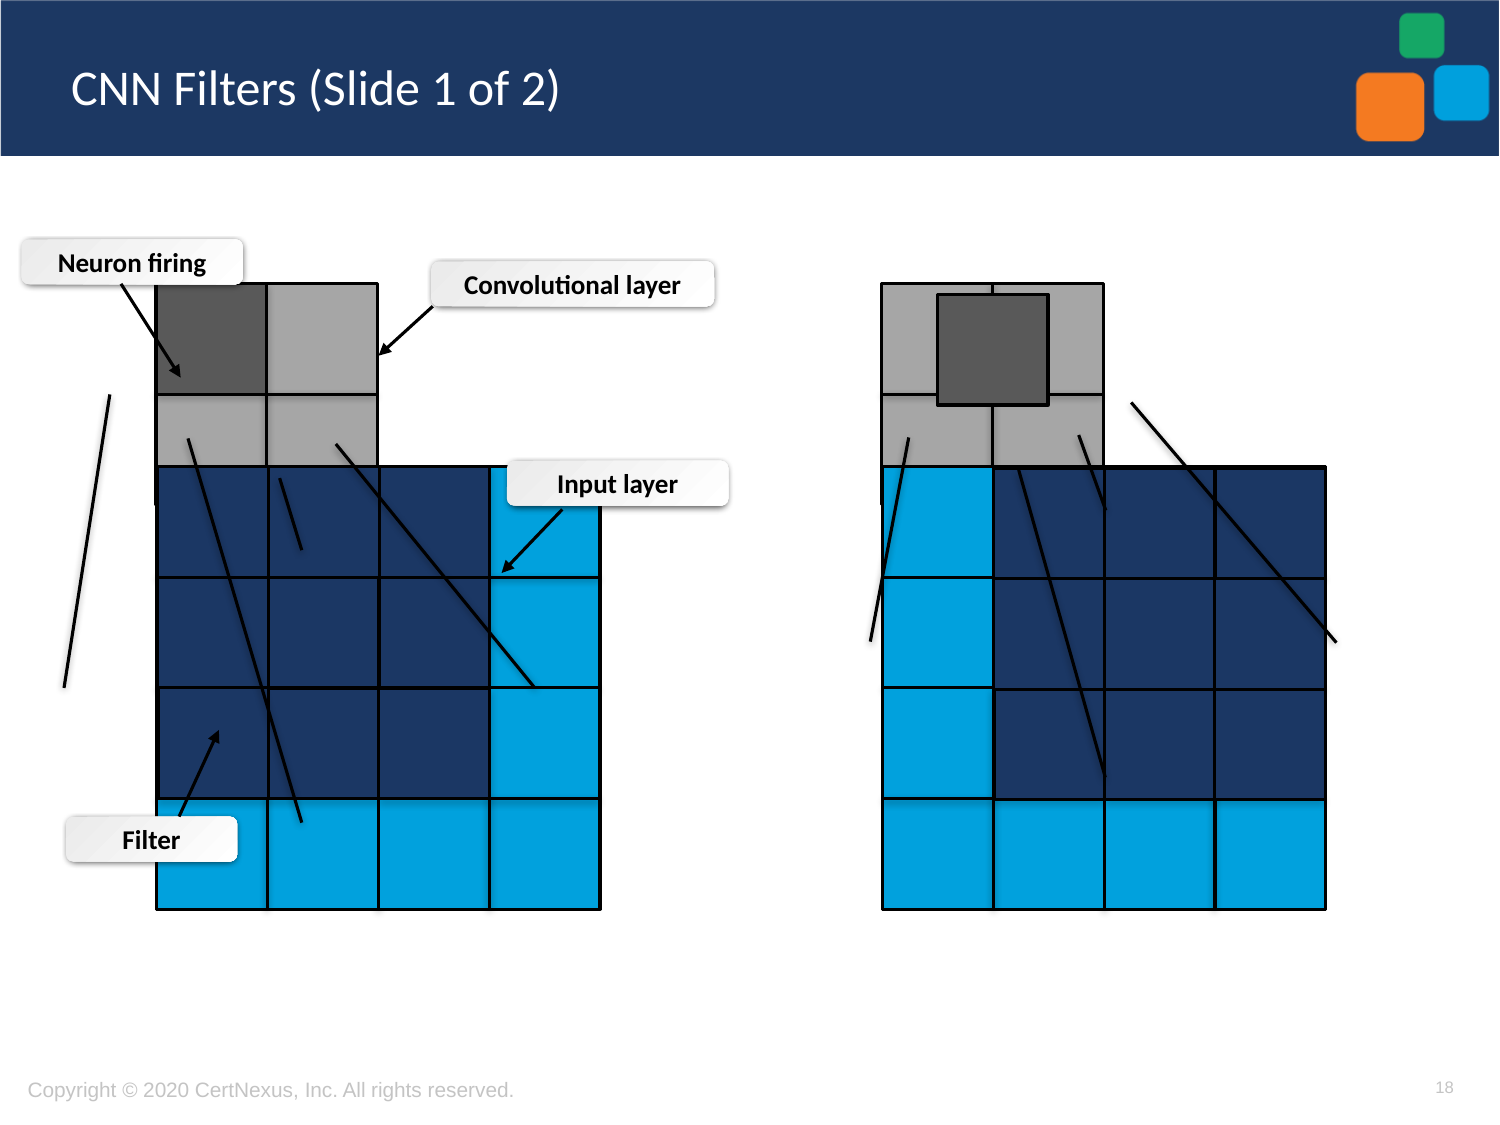

# CNN Filters (Slide 1 of 2)
Neuron firing
Convolutional layer

Input layer

Filter

18